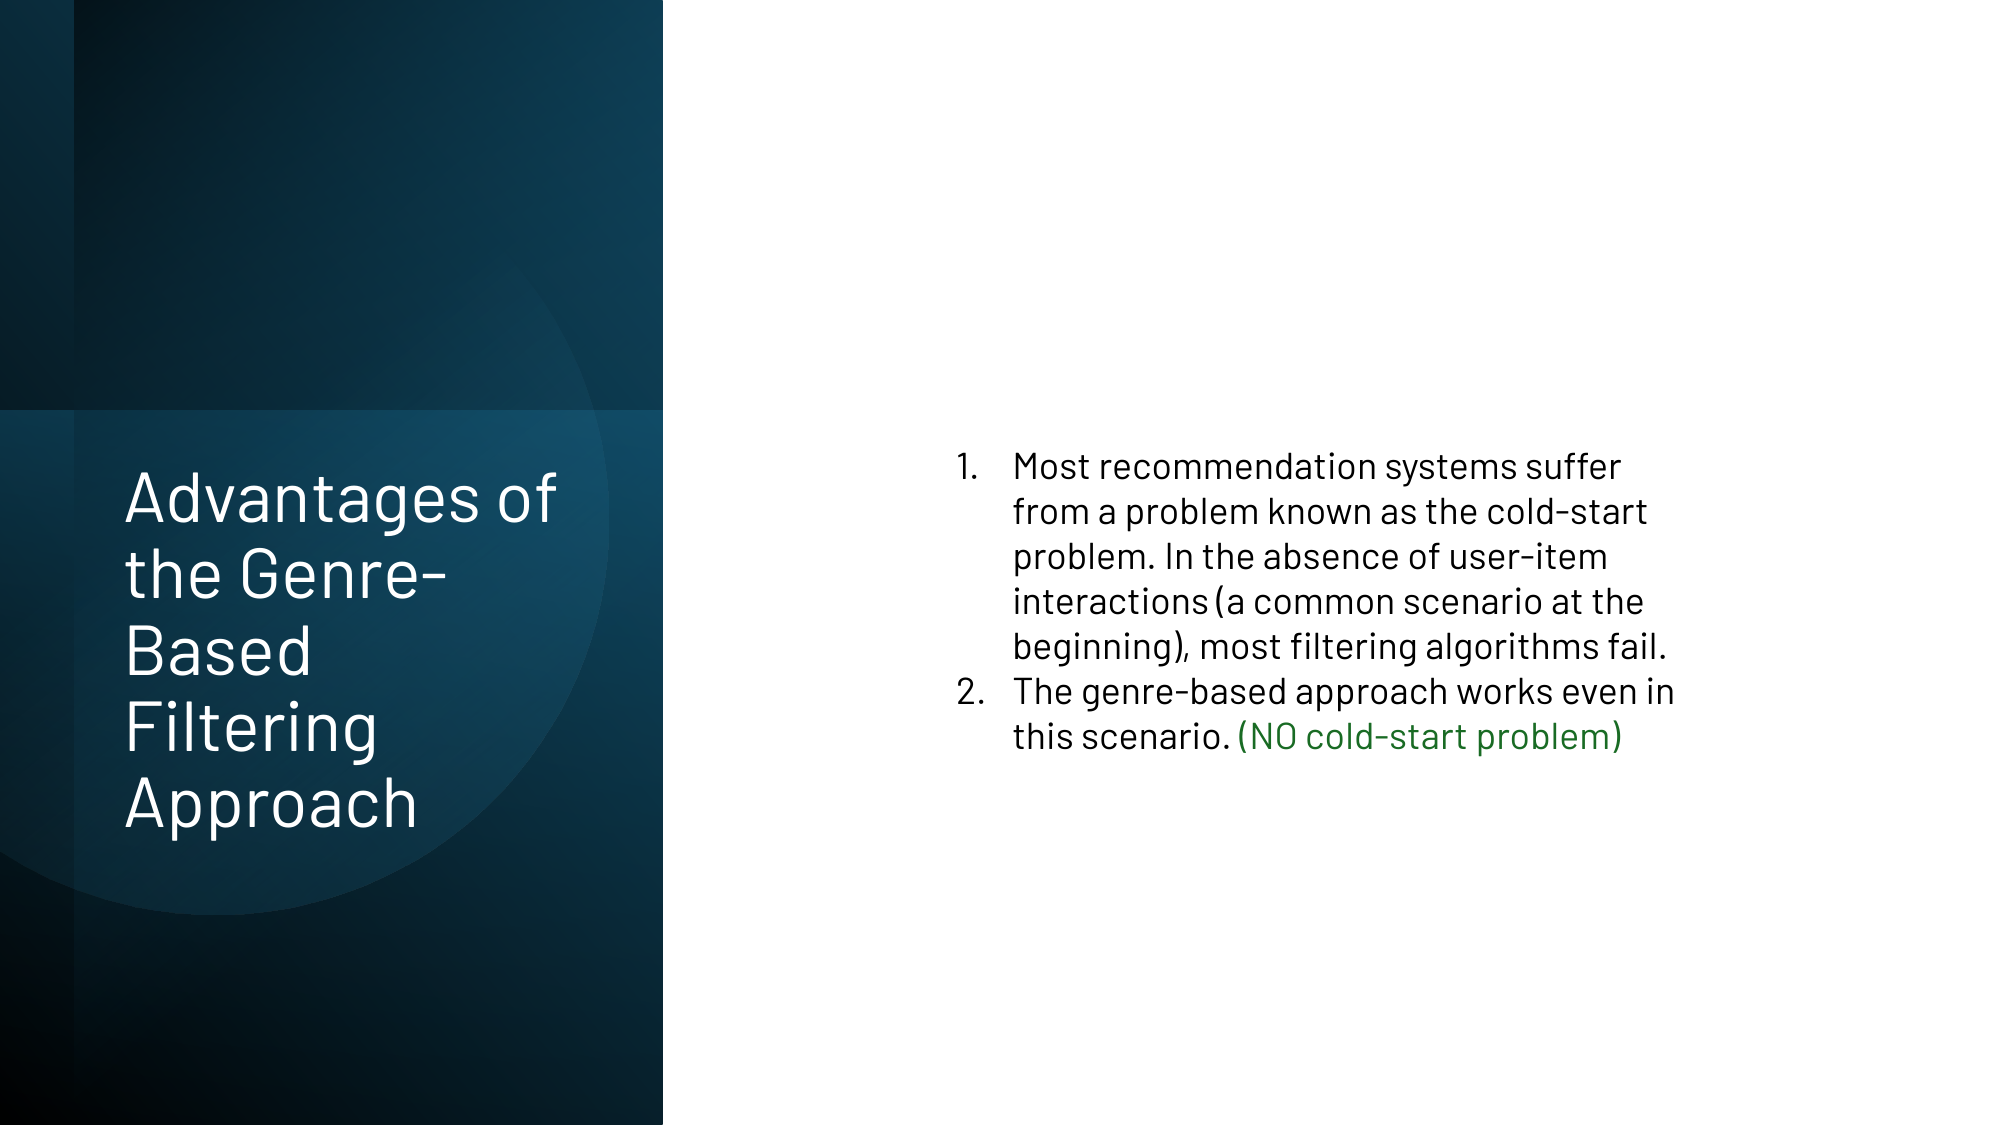

Most recommendation systems suffer from a problem known as the cold-start problem. In the absence of user-item interactions (a common scenario at the beginning), most filtering algorithms fail.
The genre-based approach works even in this scenario. (NO cold-start problem)

# Advantages of the Genre-Based Filtering Approach